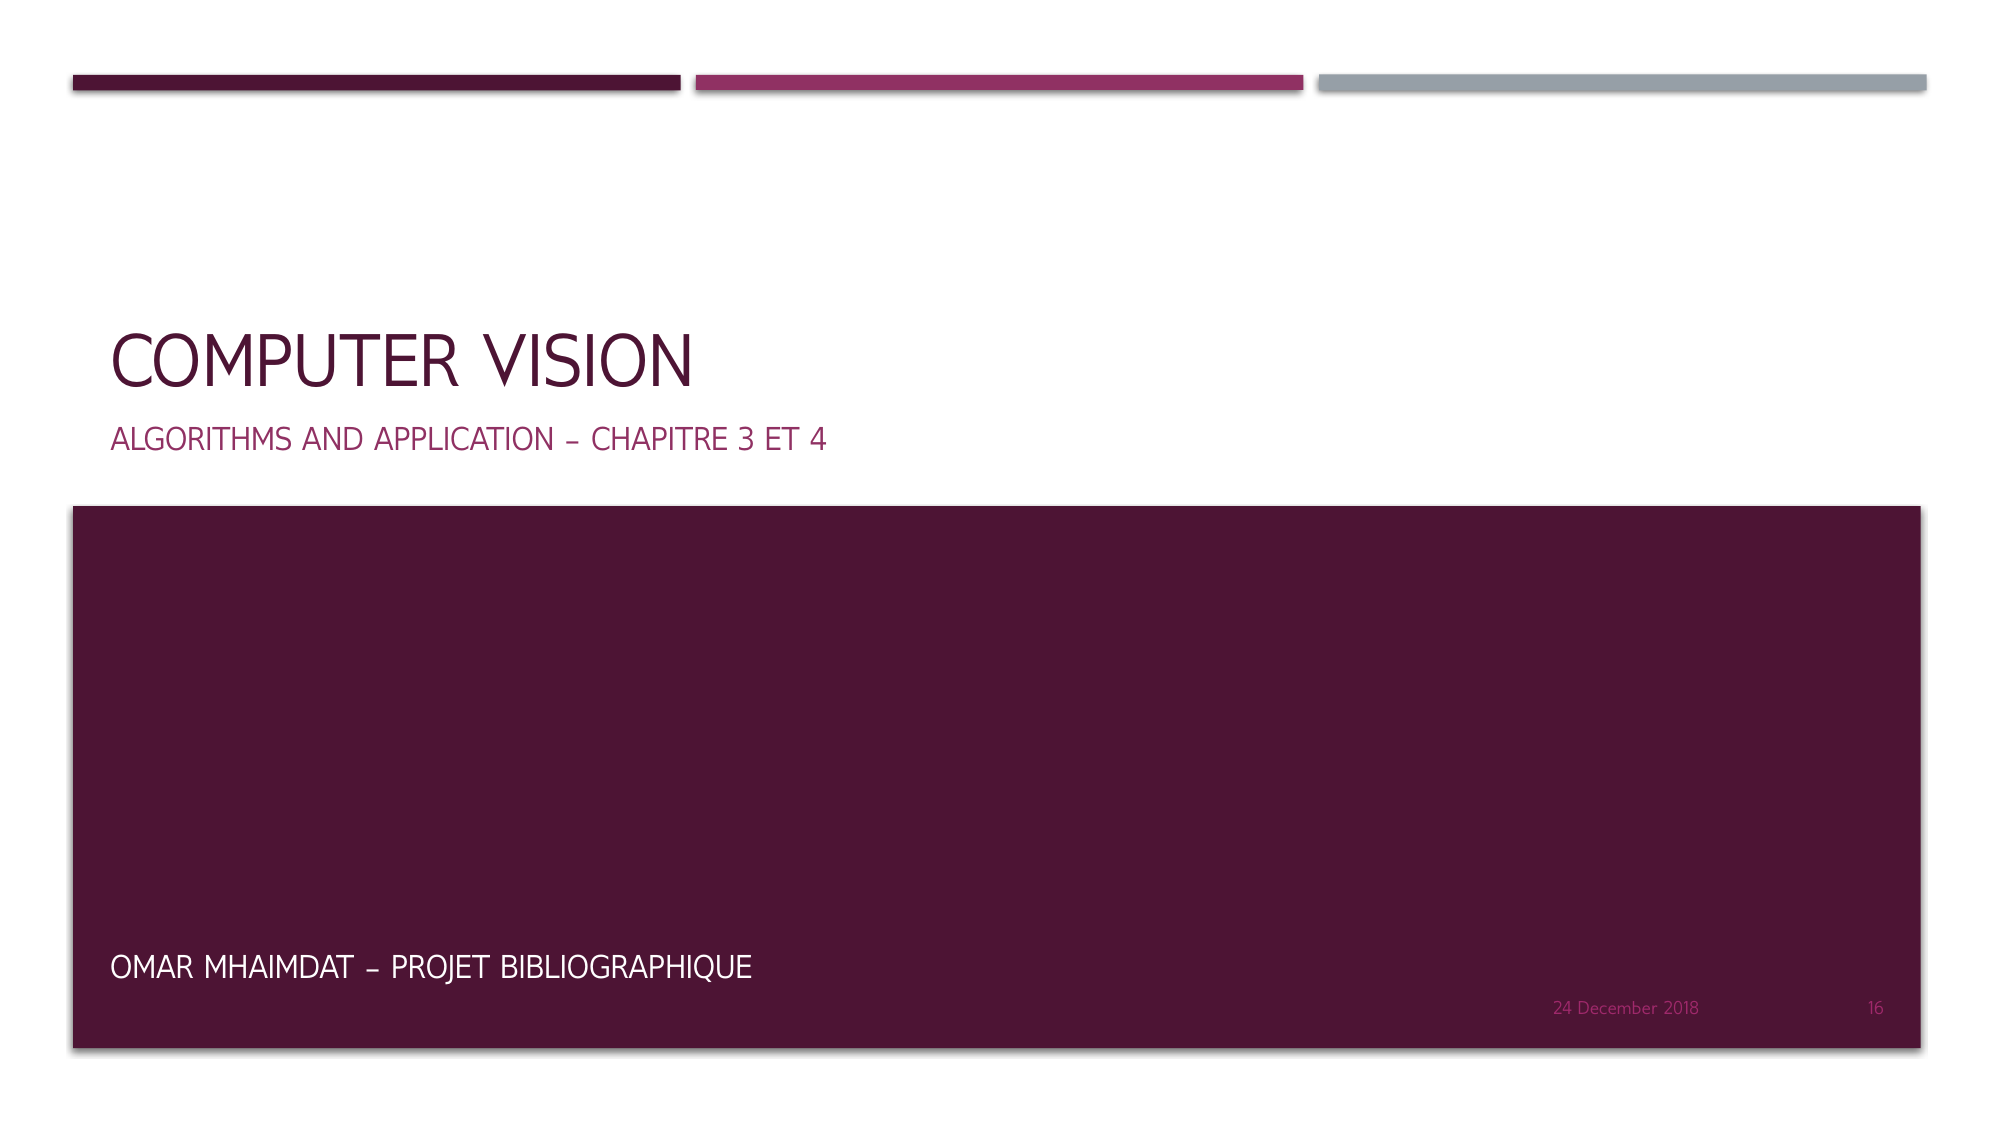

# Computer vision
Algorithms and application – Chapitre 3 et 4
Omar MHAIMDAT – Projet Bibliographique
24 December 2018
16